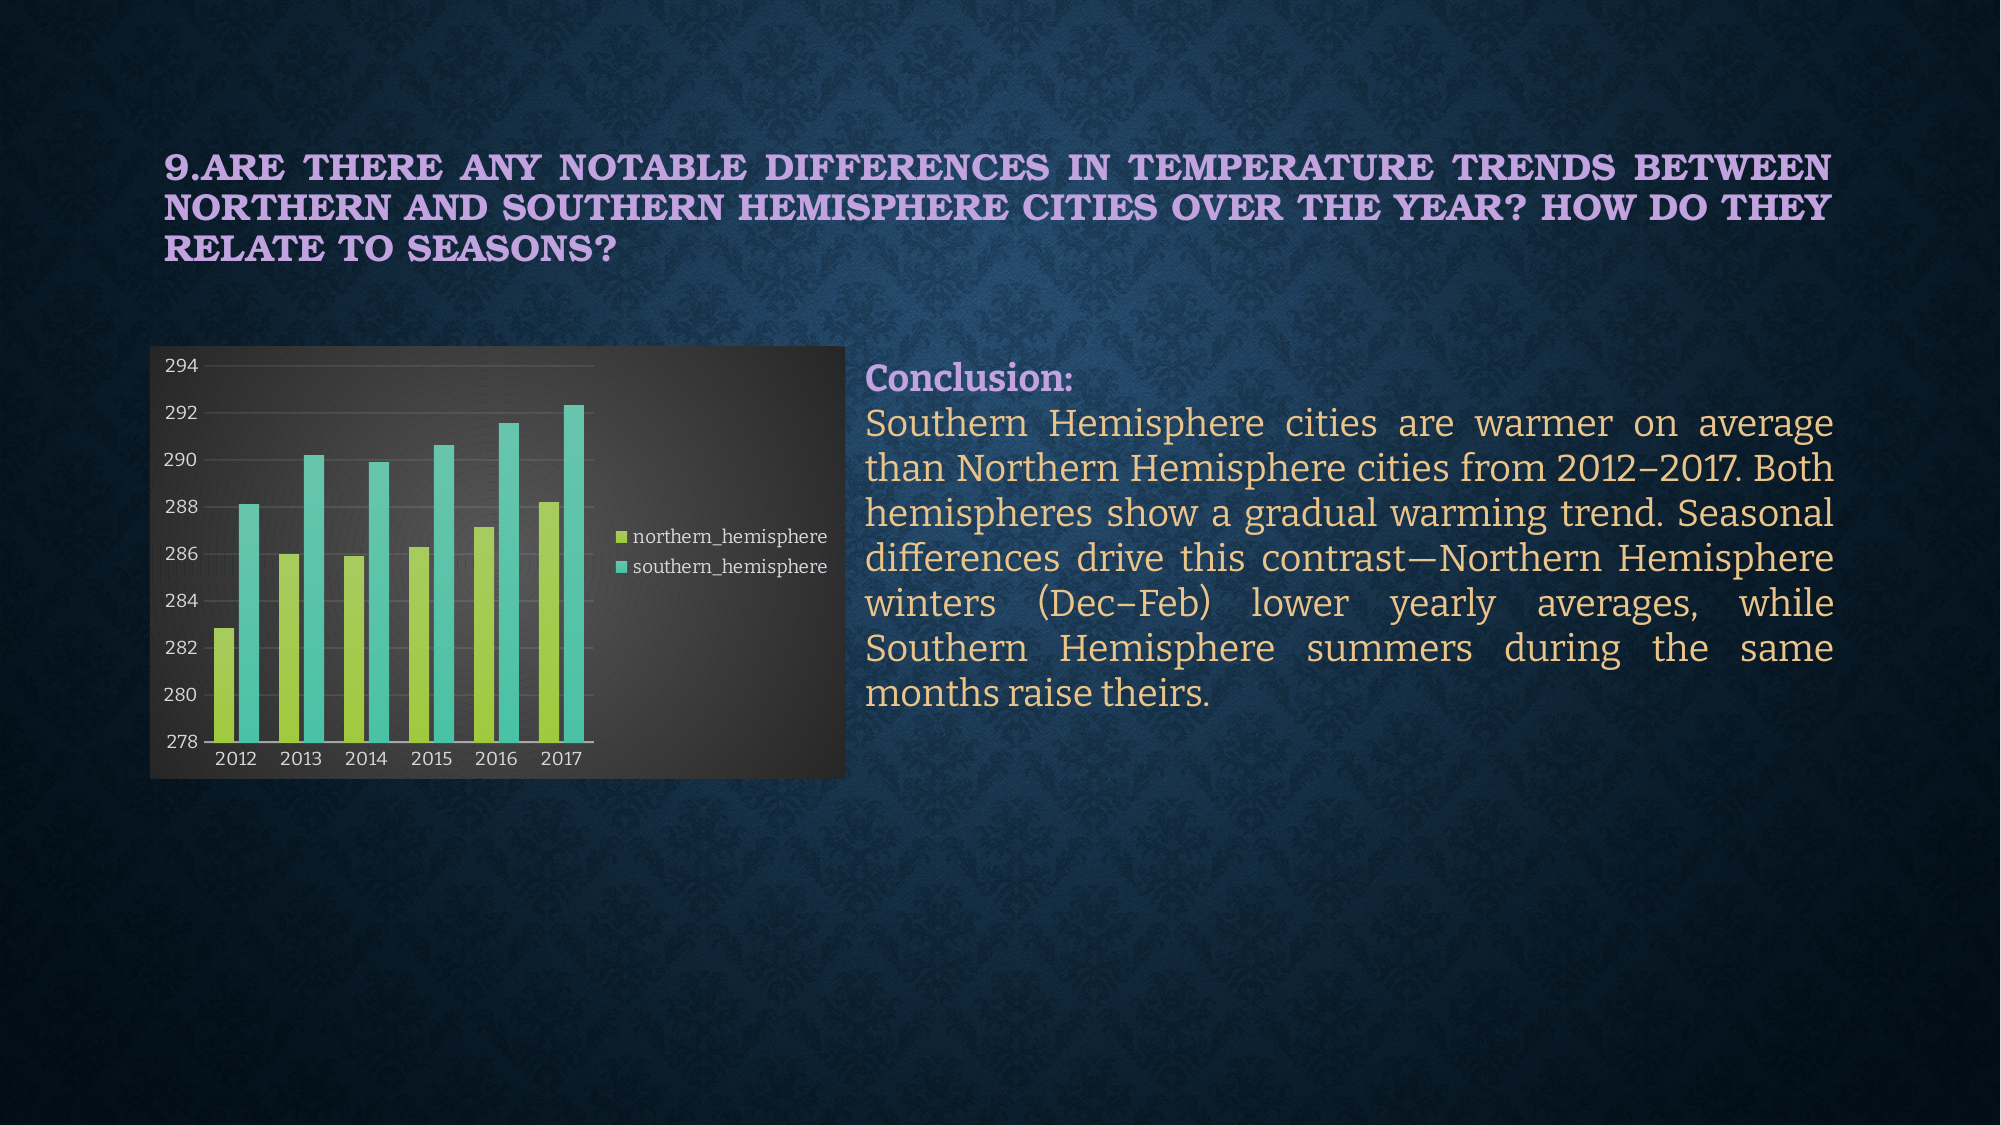

# 9.Are there any notable differences in temperature trends between northern and southern hemisphere cities over the year? How do they relate to seasons?

### Chart

| Category | northern_hemisphere | southern_hemisphere |
|---|---|---|
| 2012 | 282.84117119973376 | 288.0884424104003 |
| 2013 | 285.9936629123422 | 290.1795463409735 |
| 2014 | 285.9051622582829 | 289.880298802715 |
| 2015 | 286.28905739319276 | 290.5981455790066 |
| 2016 | 287.1470781484828 | 291.5495559867761 |
| 2017 | 288.19376792799164 | 292.309468420174 |
Conclusion:
Southern Hemisphere cities are warmer on average than Northern Hemisphere cities from 2012–2017. Both hemispheres show a gradual warming trend. Seasonal differences drive this contrast—Northern Hemisphere winters (Dec–Feb) lower yearly averages, while Southern Hemisphere summers during the same months raise theirs.